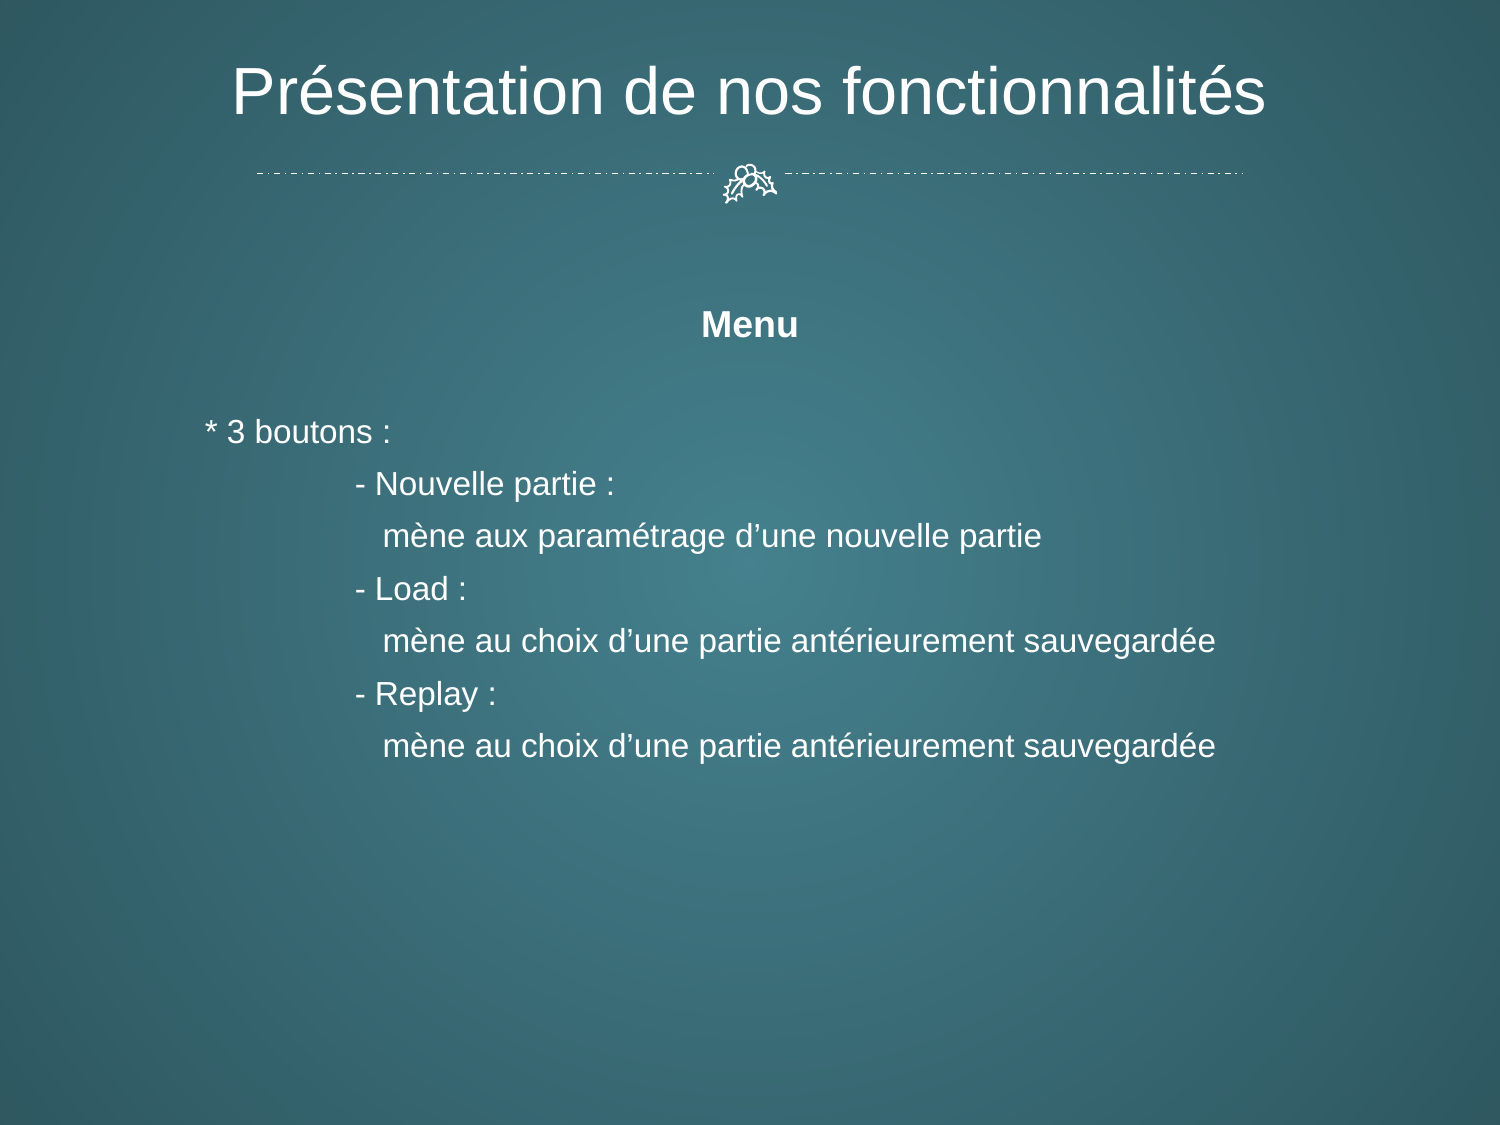

# Présentation de nos fonctionnalités
Menu

* 3 boutons :
	- Nouvelle partie :
	   mène aux paramétrage d’une nouvelle partie
	- Load :
	   mène au choix d’une partie antérieurement sauvegardée
	- Replay :
	   mène au choix d’une partie antérieurement sauvegardée